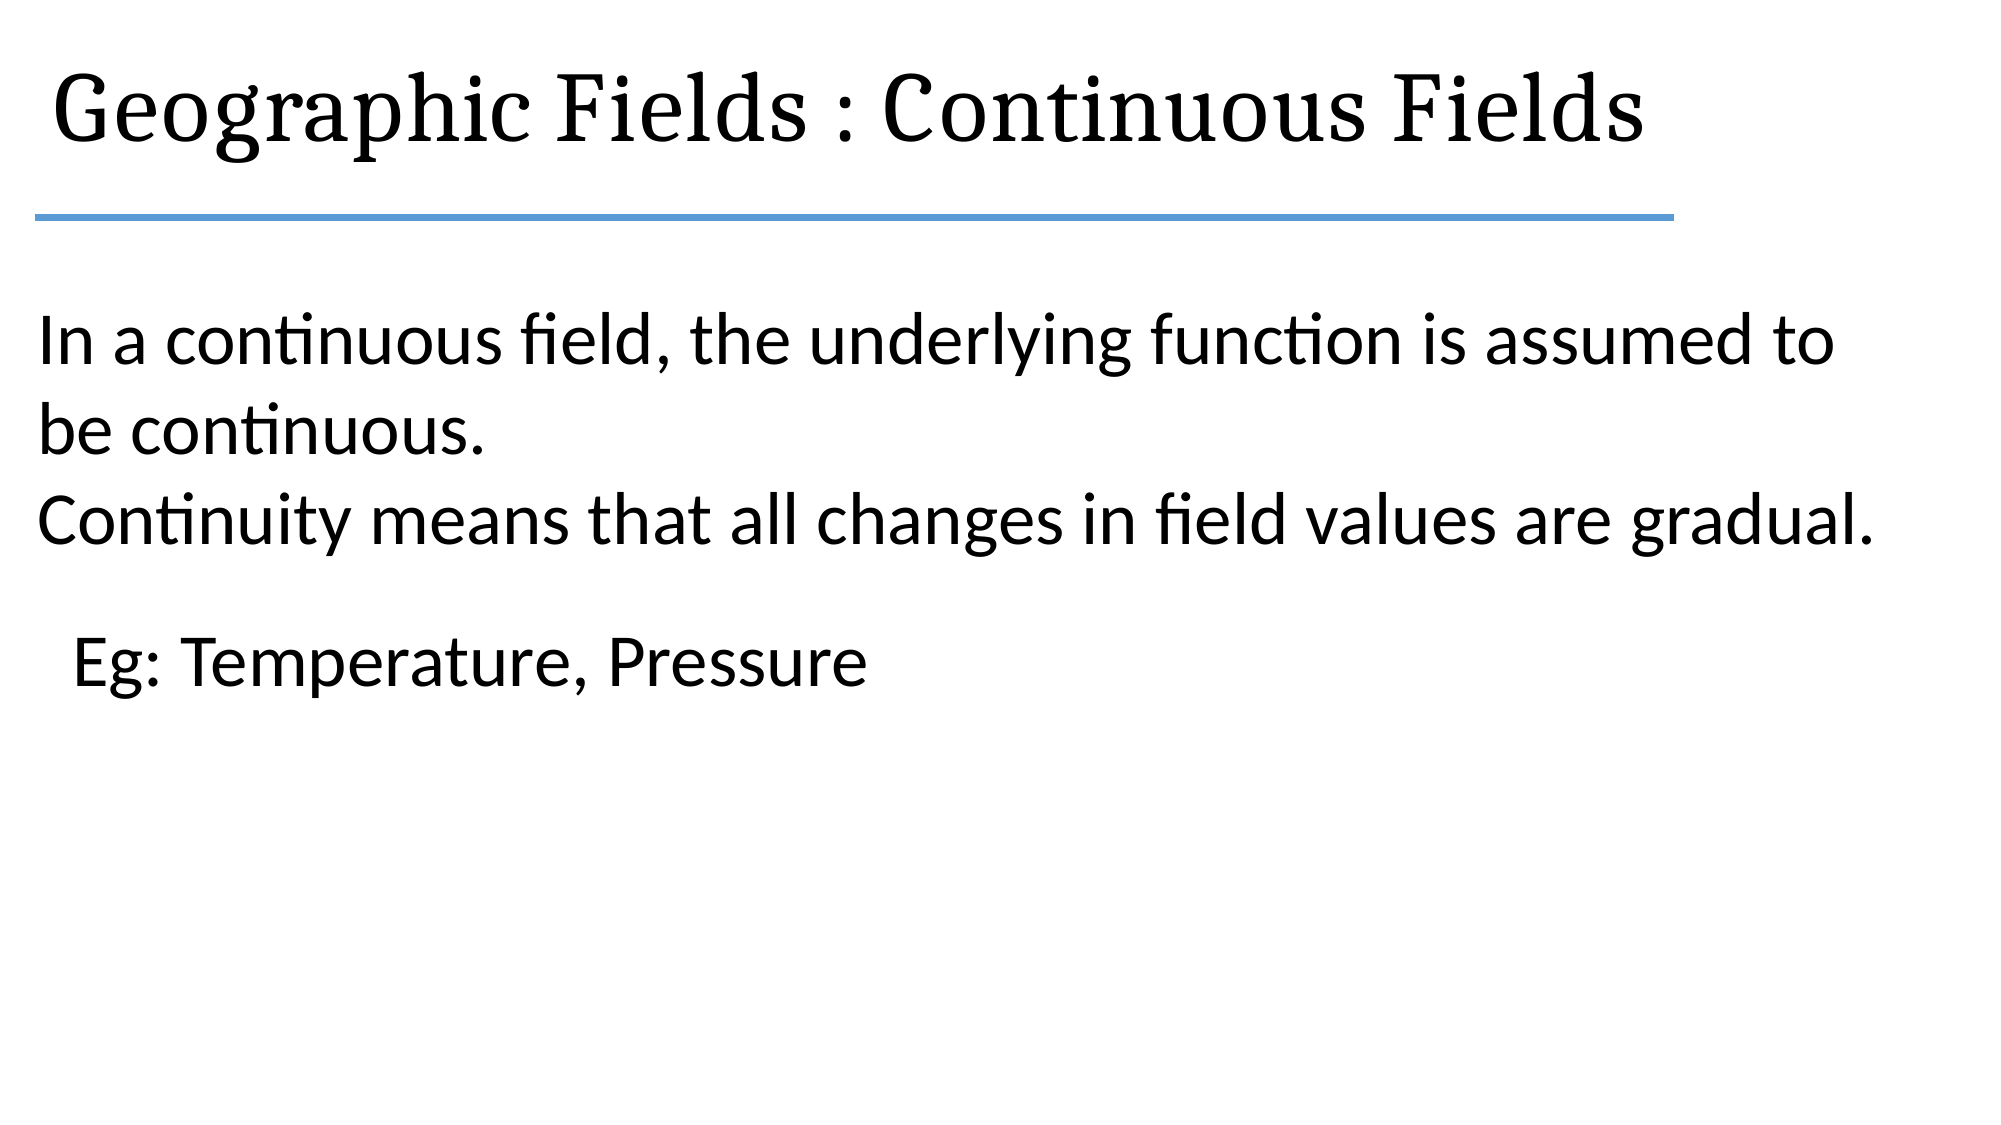

Geographic Fields : Continuous Fields
In a continuous field, the underlying function is assumed to be continuous.
Continuity means that all changes in field values are gradual.
Eg: Temperature, Pressure